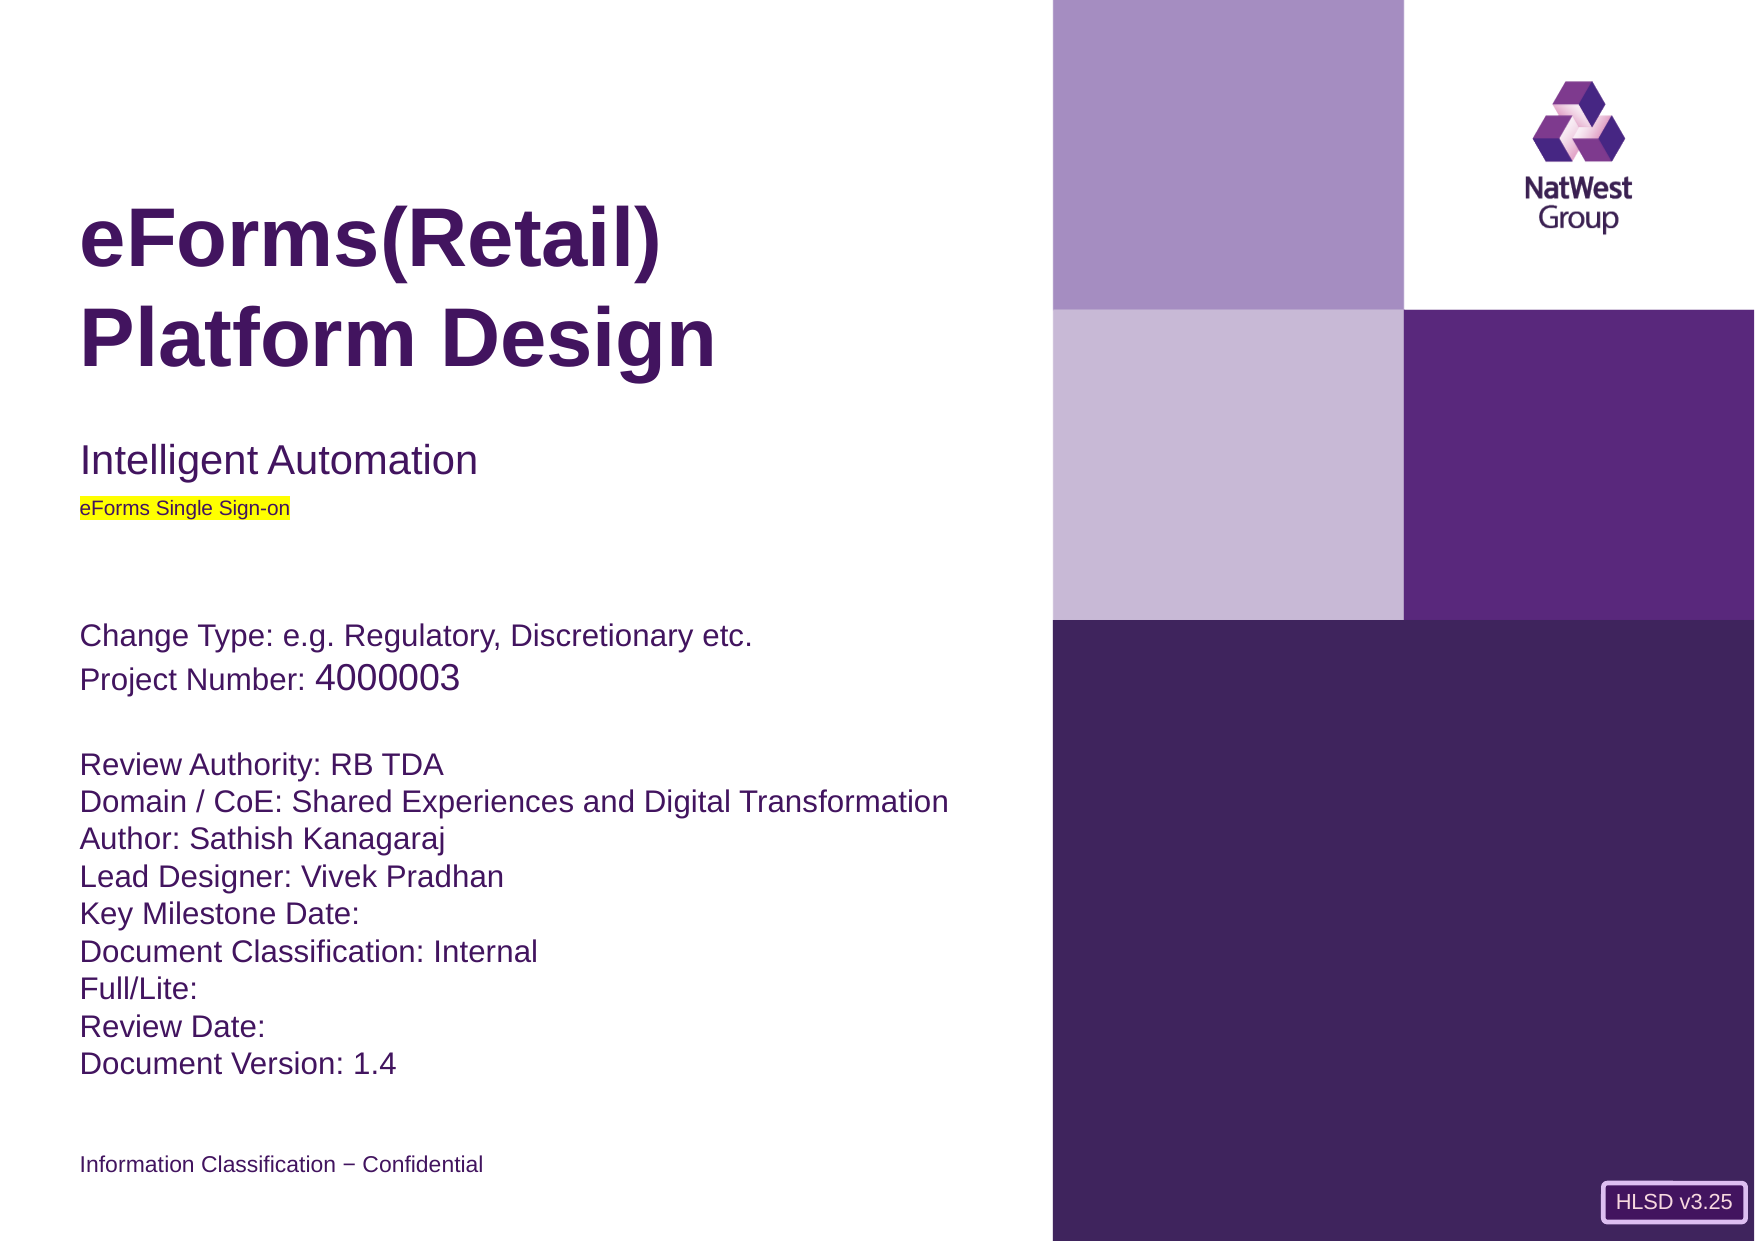

# eForms(Retail) Platform Design
Intelligent Automation
eForms Single Sign-on
Change Type: e.g. Regulatory, Discretionary etc.
Project Number: 4000003
Review Authority: RB TDA
Domain / CoE: Shared Experiences and Digital Transformation
Author: Sathish Kanagaraj
Lead Designer: Vivek Pradhan
Key Milestone Date:
Document Classification: Internal
Full/Lite:
Review Date:
Document Version: 1.4

Information Classification − Confidential

HLSD v3.25